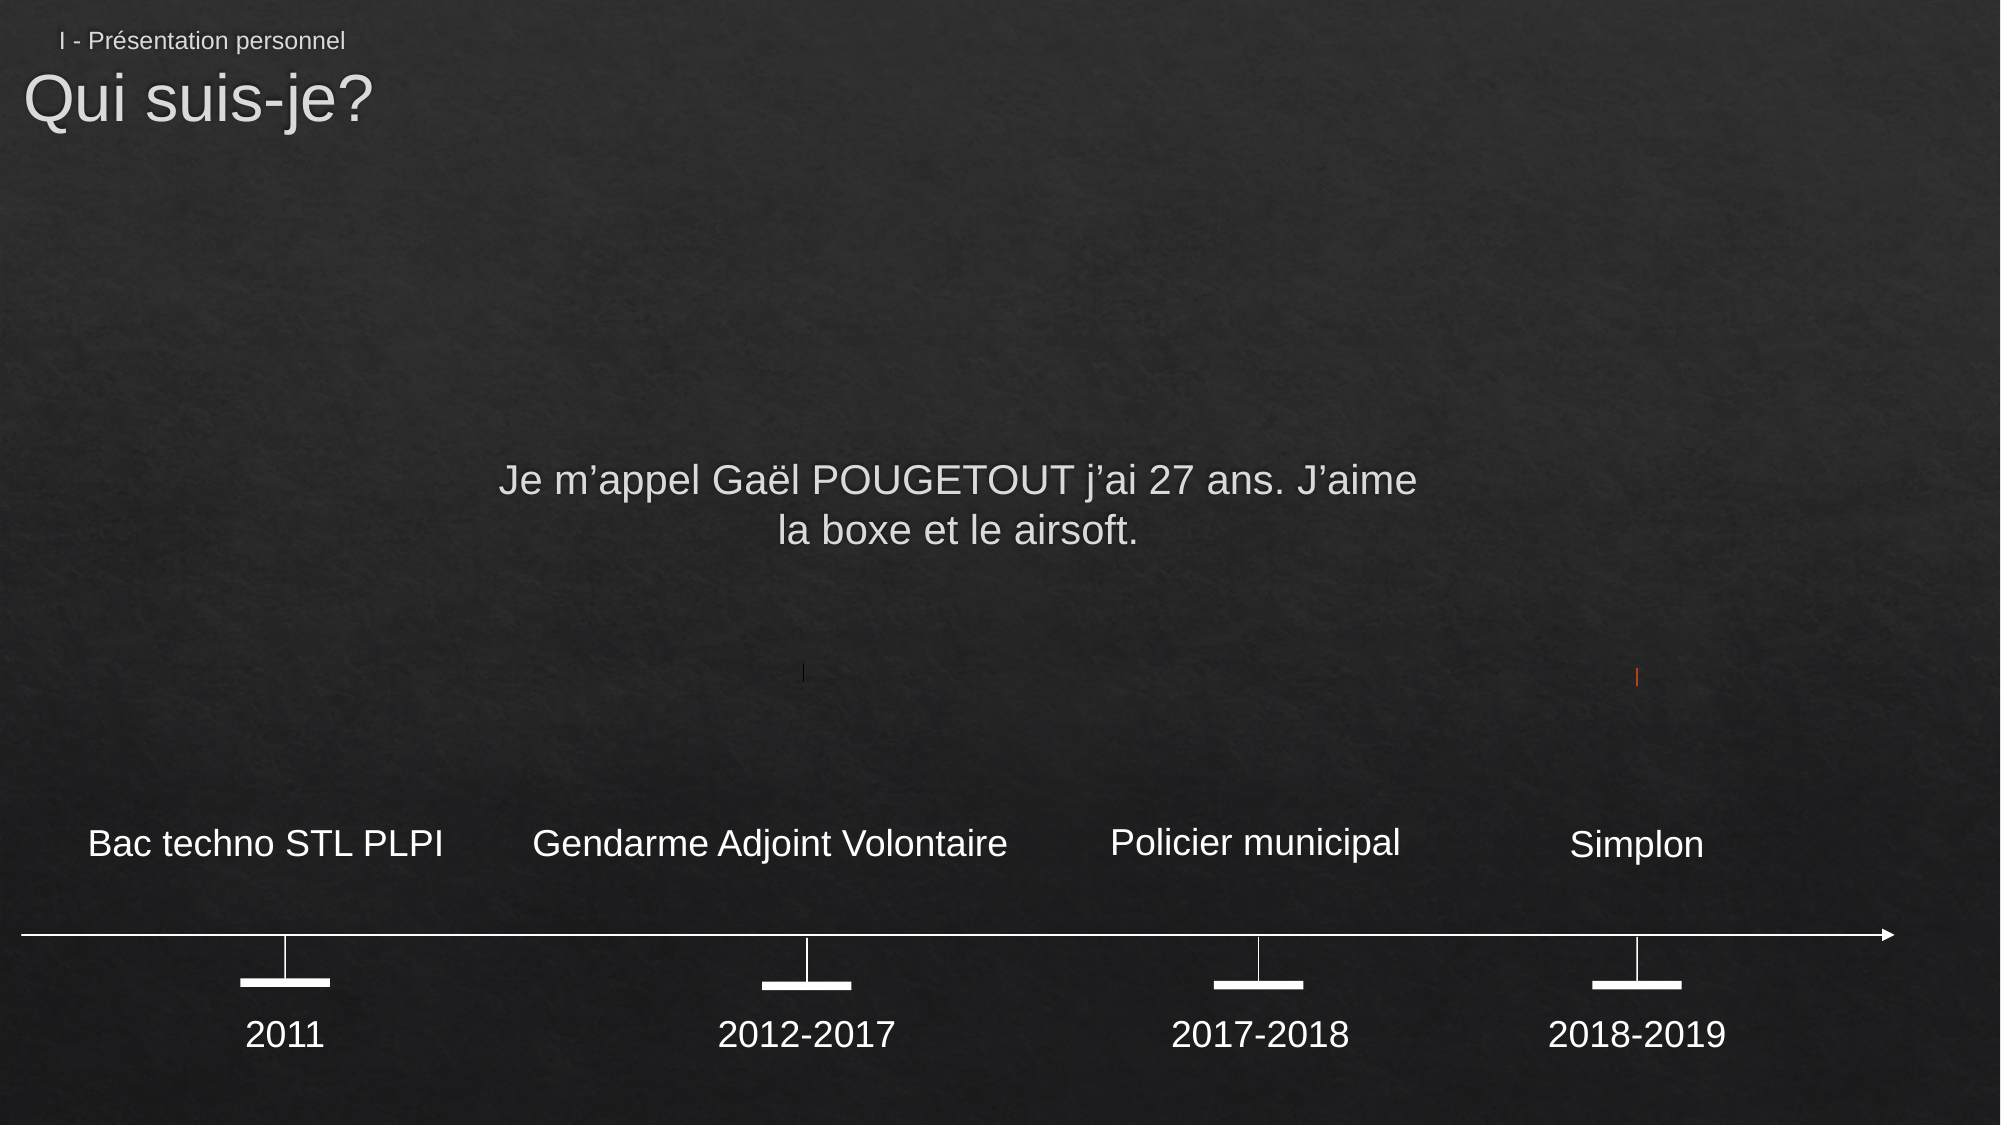

# I - Présentation personnel Qui suis-je?
Je m’appel Gaël POUGETOUT j’ai 27 ans. J’aime la boxe et le airsoft.
Policier municipal
Gendarme Adjoint Volontaire
Bac techno STL PLPI
Simplon

2011
2012-2017
2018-2019
2017-2018